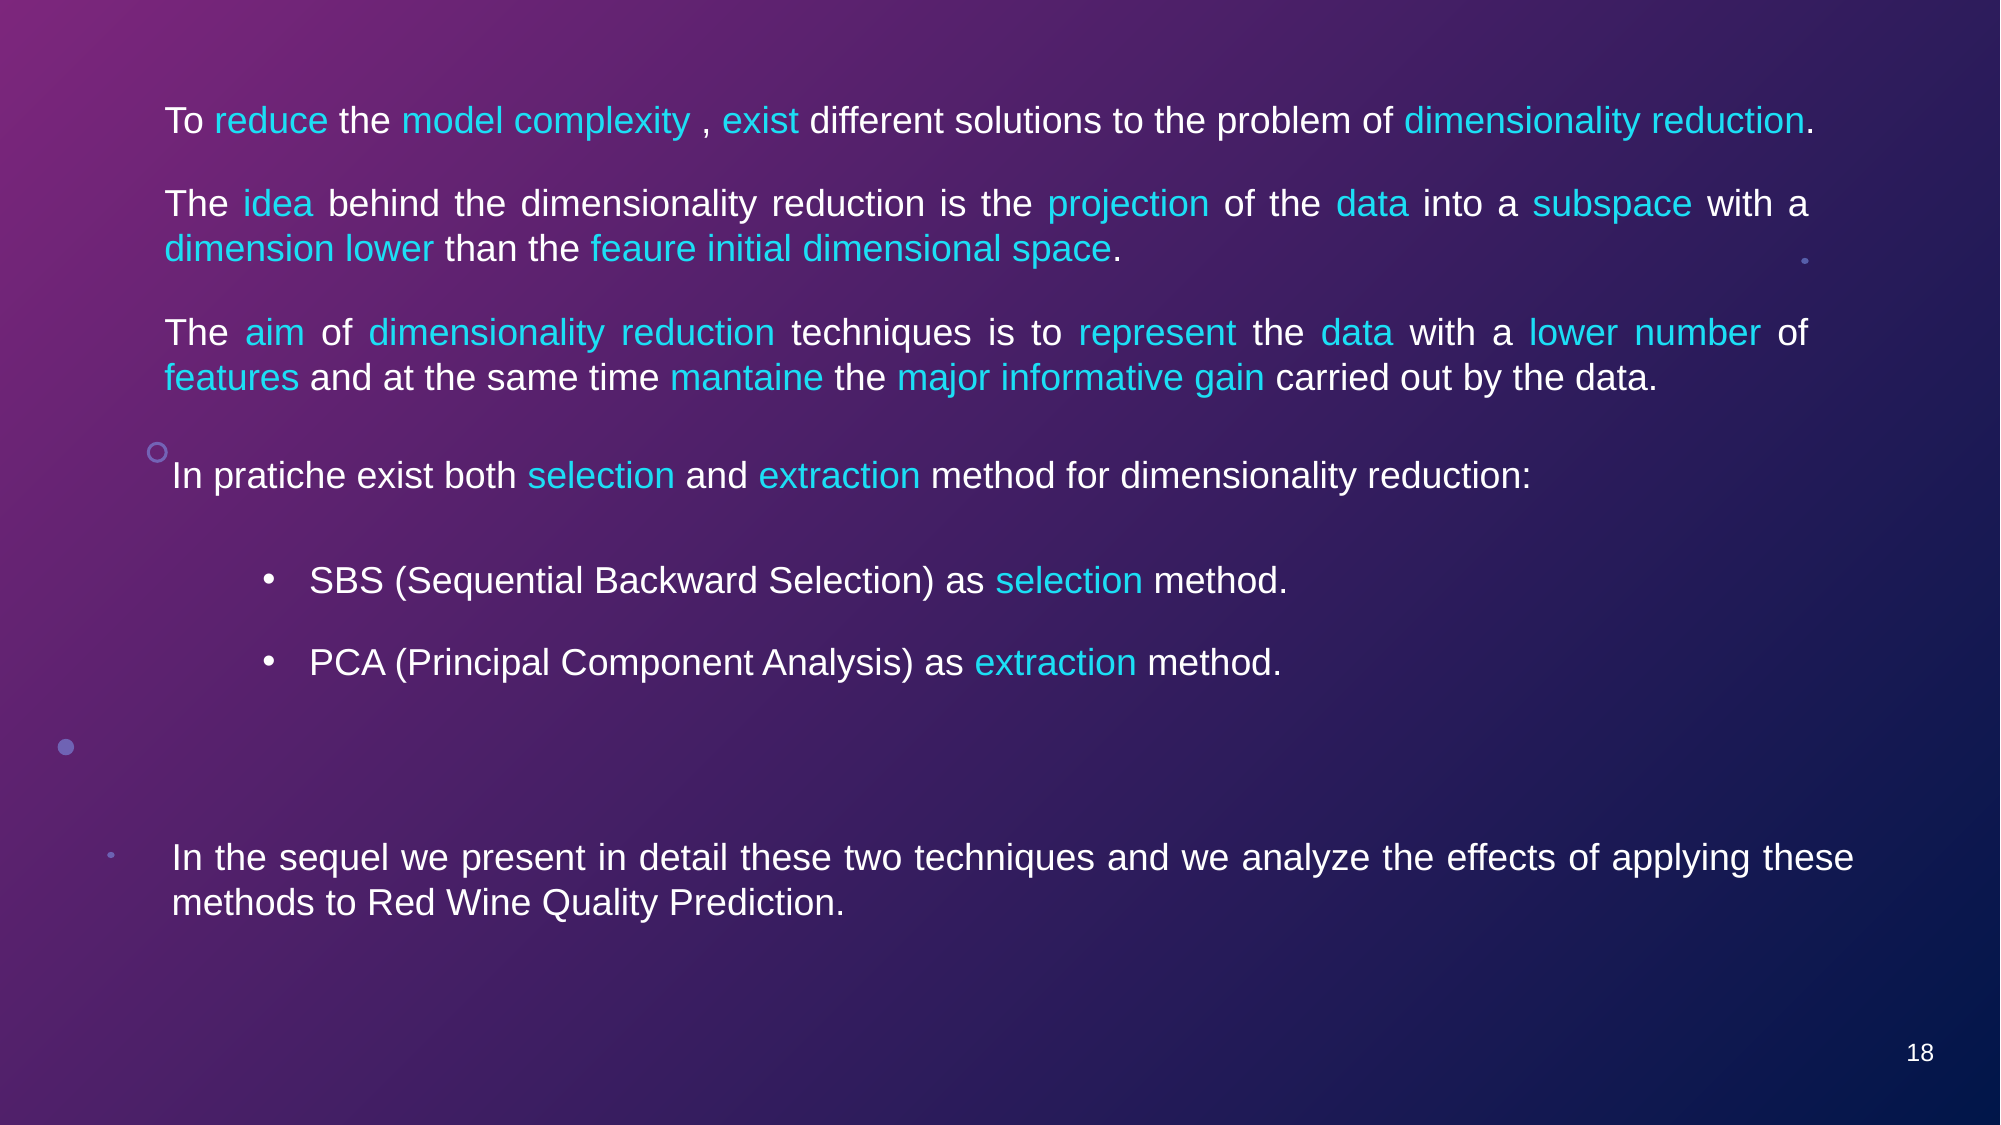

To reduce the model complexity , exist different solutions to the problem of dimensionality reduction.
The idea behind the dimensionality reduction is the projection of the data into a subspace with a dimension lower than the feaure initial dimensional space.
The aim of dimensionality reduction techniques is to represent the data with a lower number of features and at the same time mantaine the major informative gain carried out by the data.
In pratiche exist both selection and extraction method for dimensionality reduction:
SBS (Sequential Backward Selection) as selection method.
PCA (Principal Component Analysis) as extraction method.
In the sequel we present in detail these two techniques and we analyze the effects of applying these methods to Red Wine Quality Prediction.
18